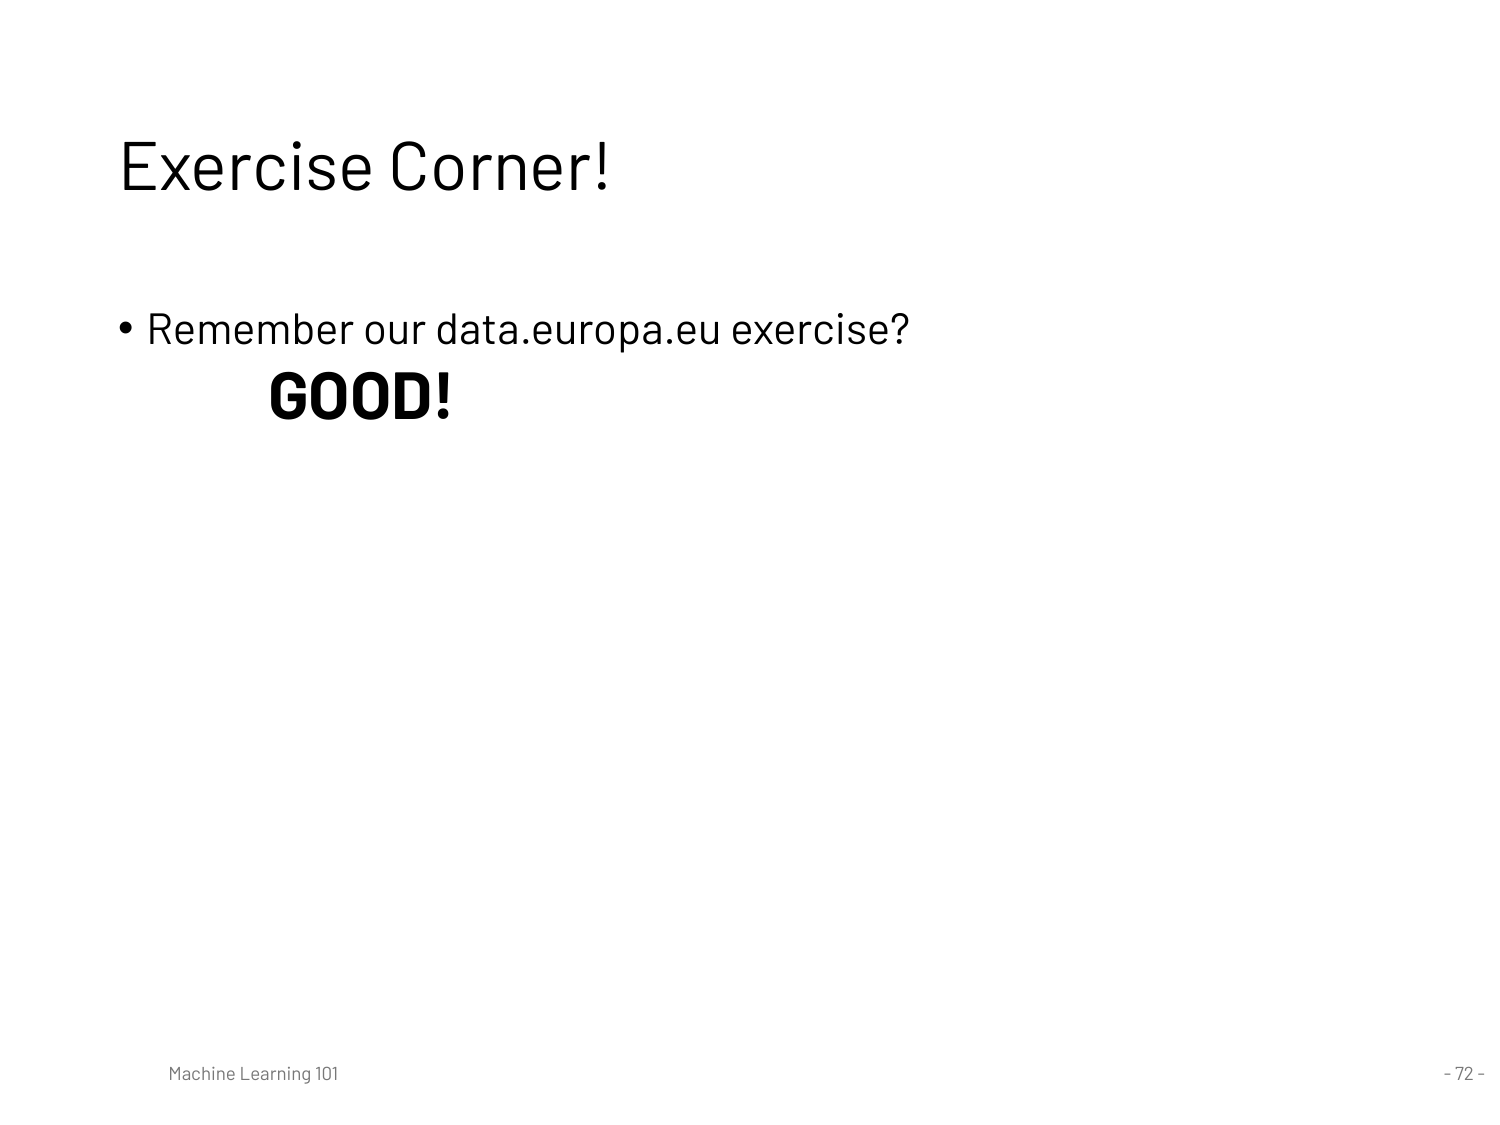

# Exercise Corner!
Remember our data.europa.eu exercise?
GOOD!
Machine Learning 101
- 72 -